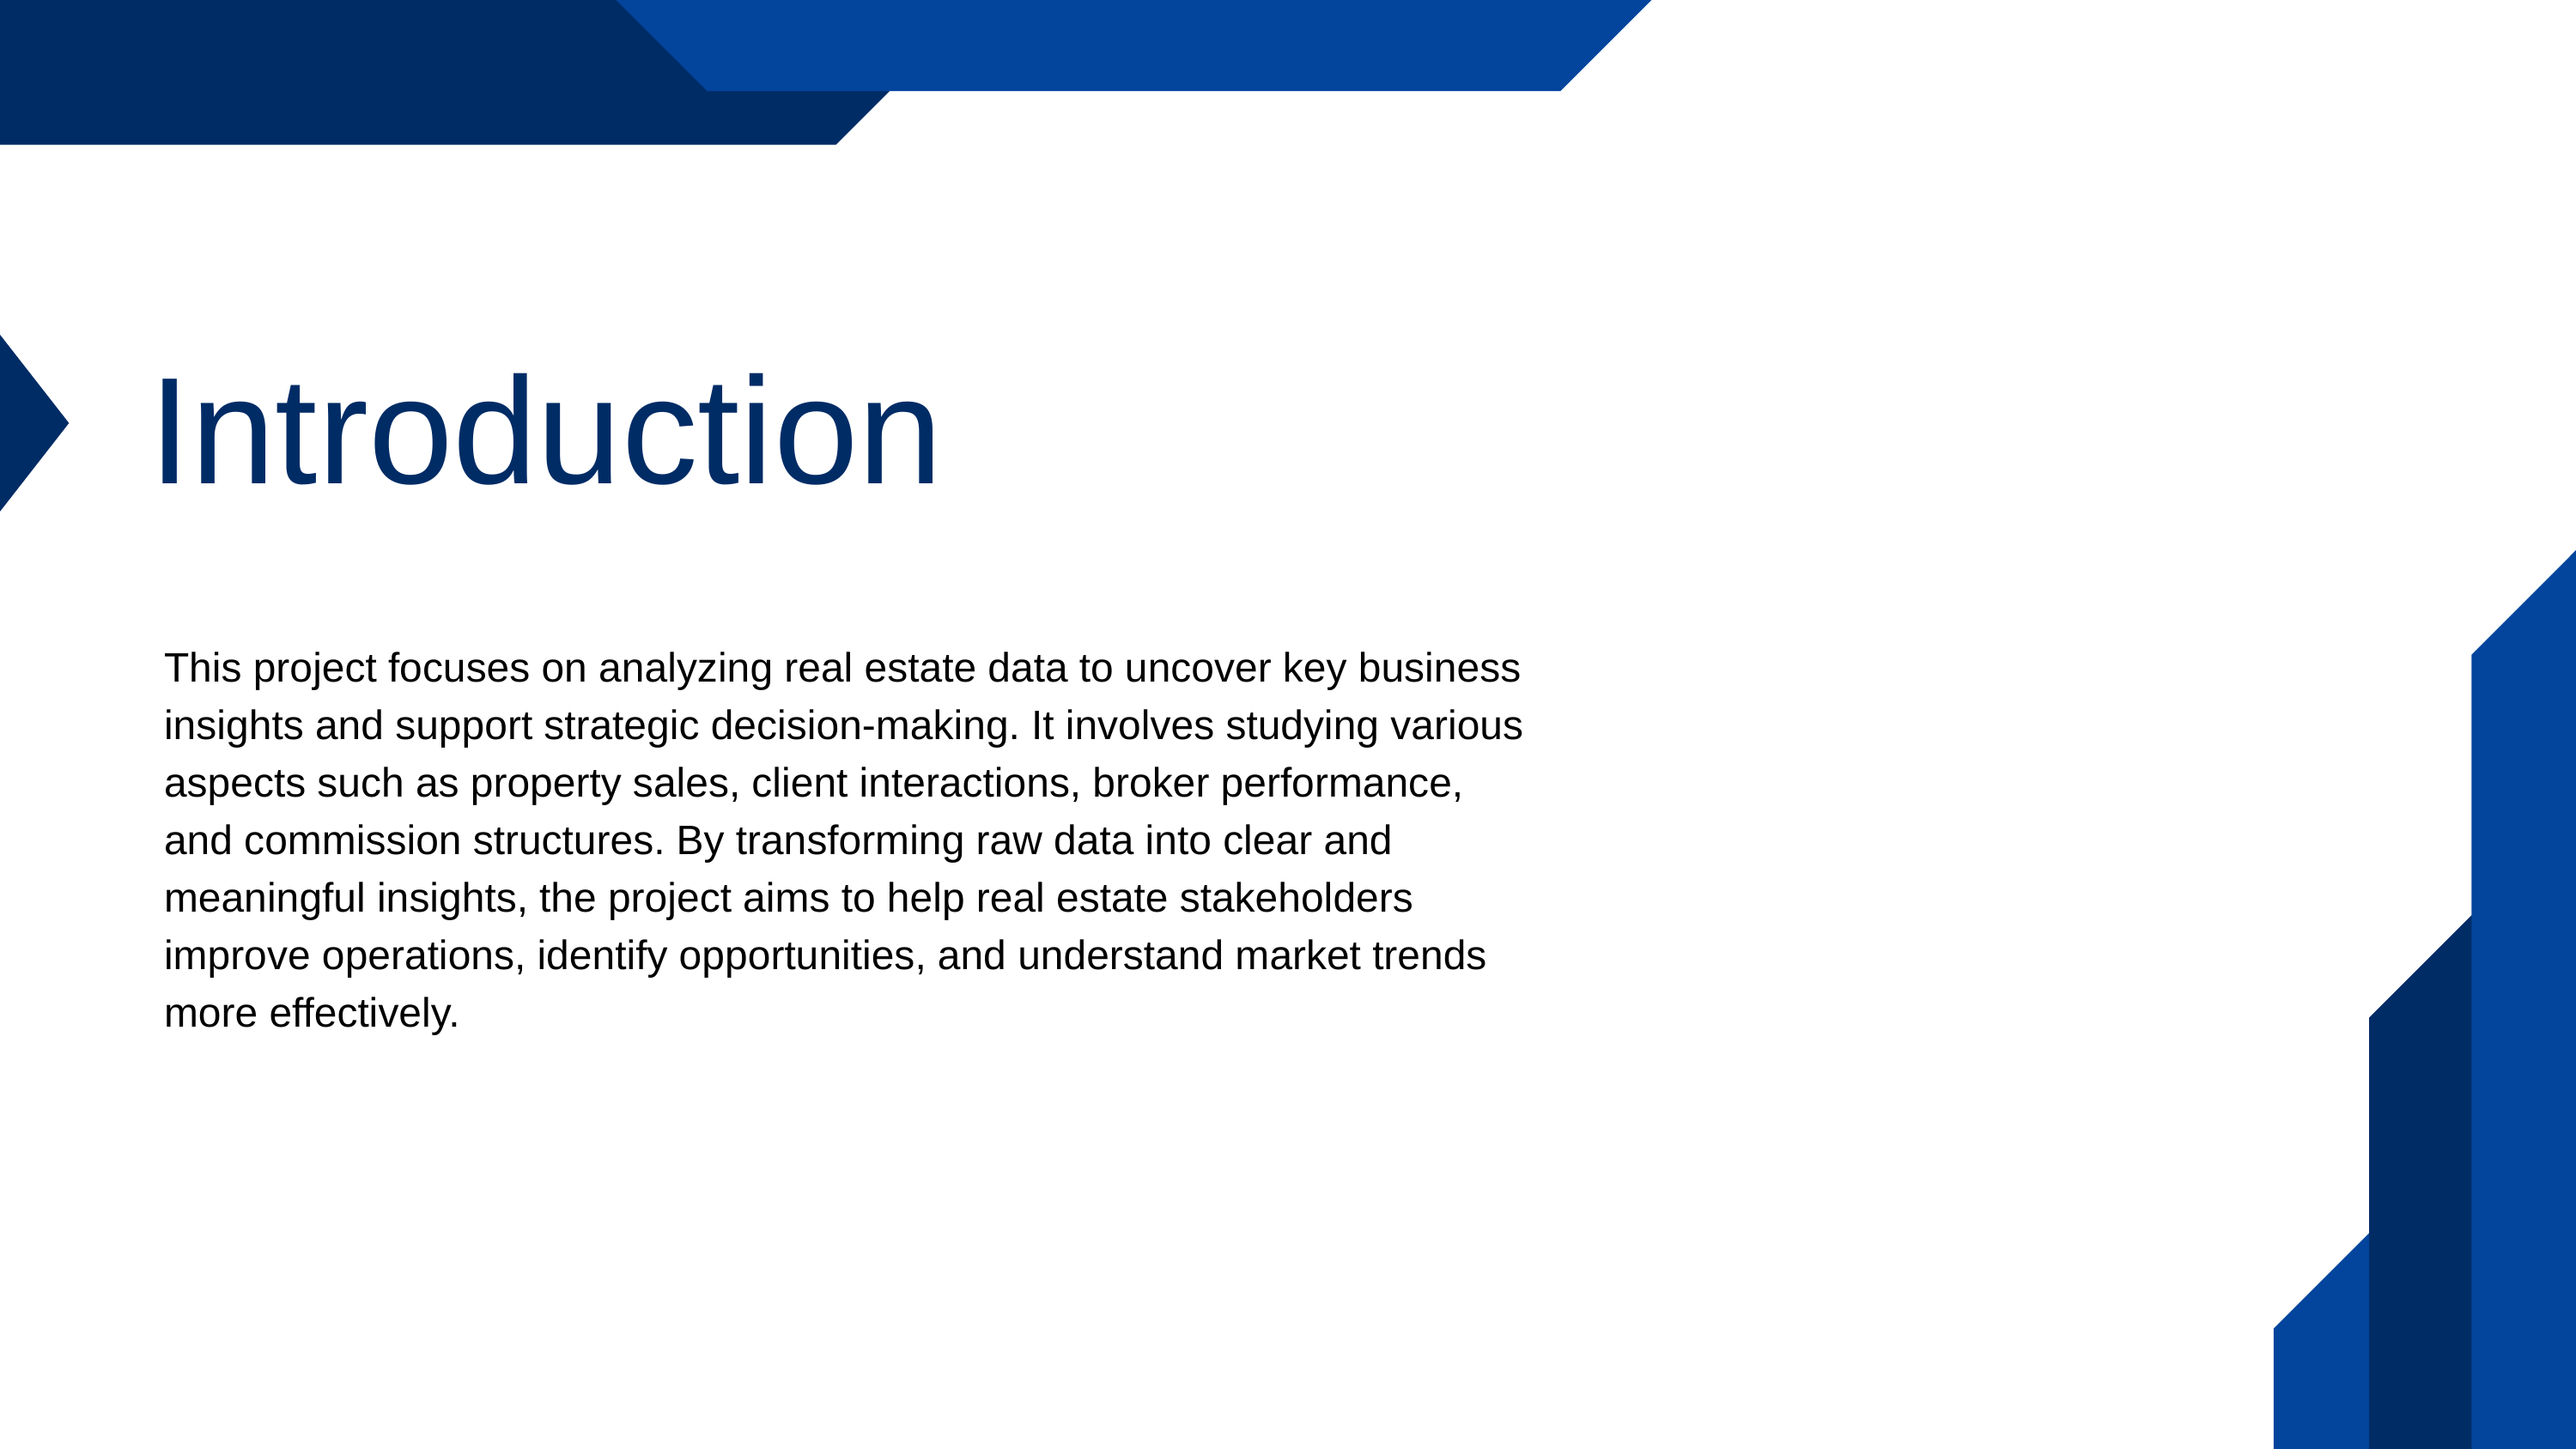

Introduction

This project focuses on analyzing real estate data to uncover key business insights and support strategic decision-making. It involves studying various aspects such as property sales, client interactions, broker performance, and commission structures. By transforming raw data into clear and meaningful insights, the project aims to help real estate stakeholders improve operations, identify opportunities, and understand market trends more effectively.